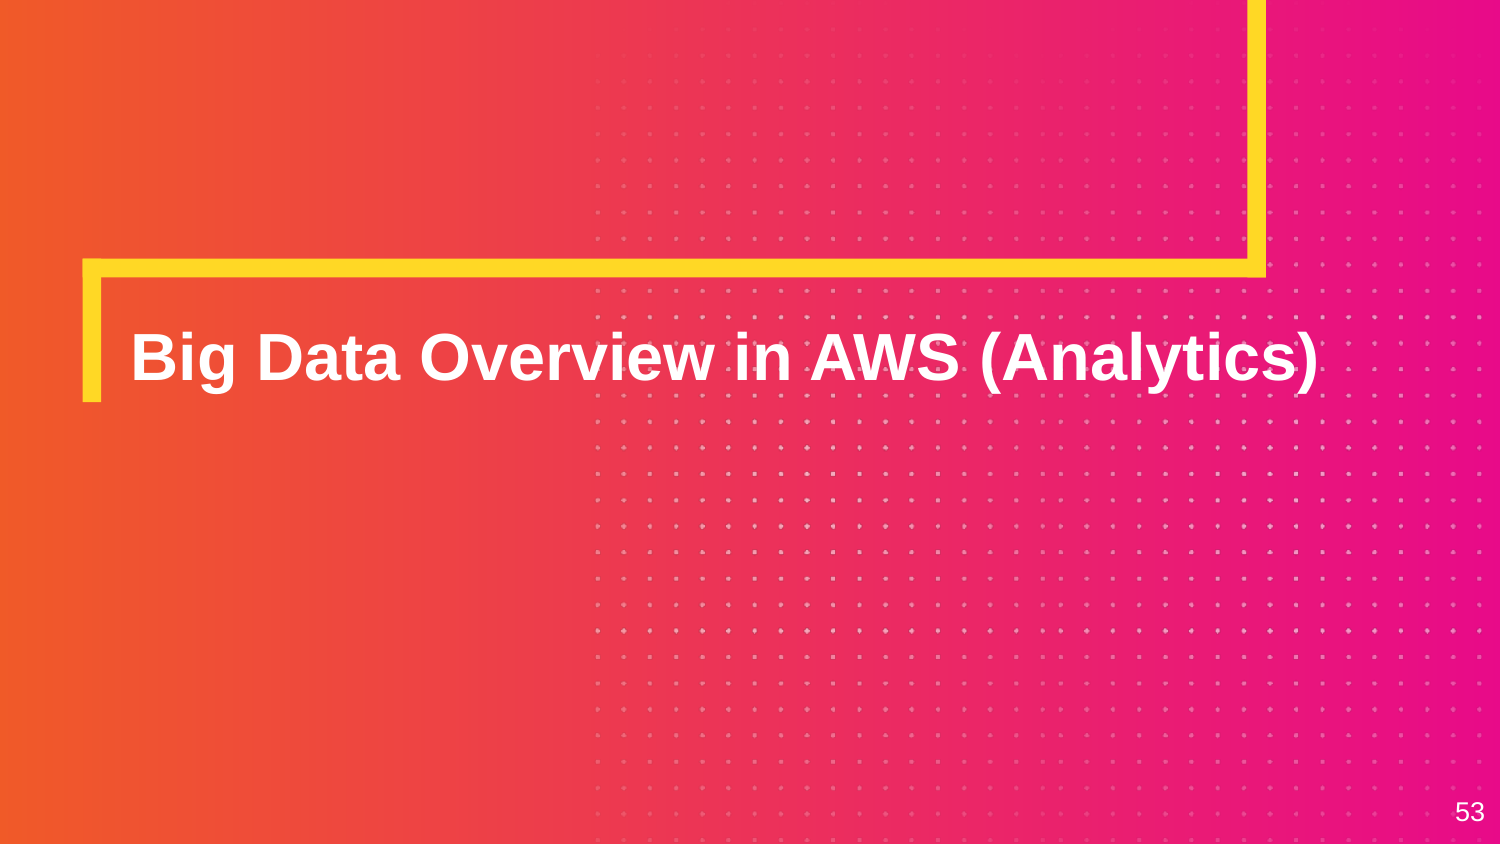

# Big Data Overview in AWS (Analytics)
53